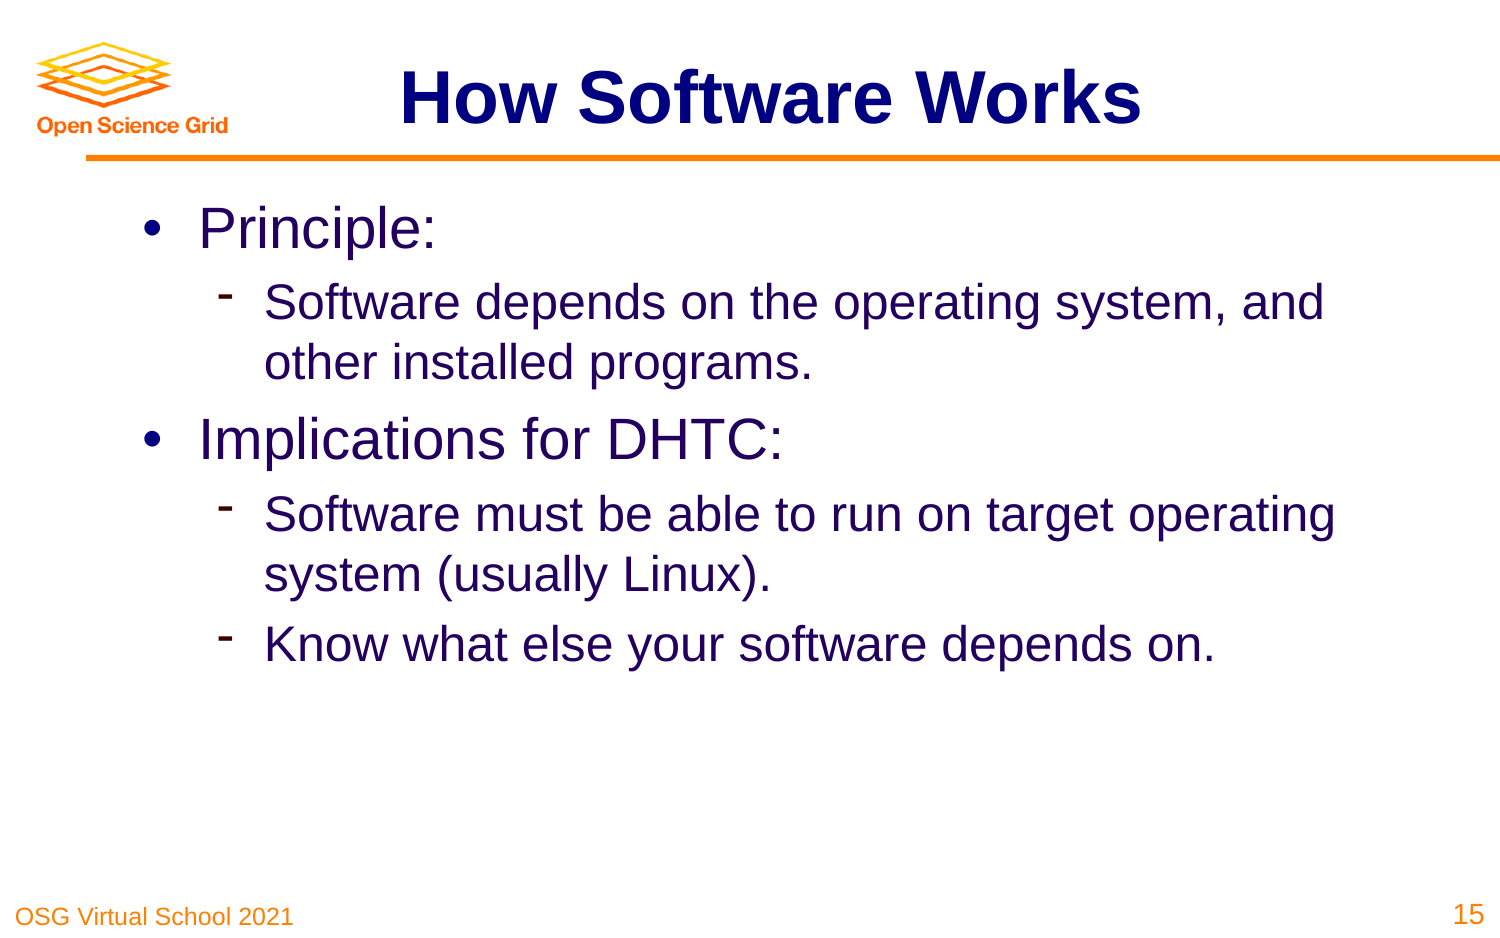

# How Software Works
Principle:
Software depends on the operating system, and other installed programs.
Implications for DHTC:
Software must be able to run on target operating system (usually Linux).
Know what else your software depends on.
15